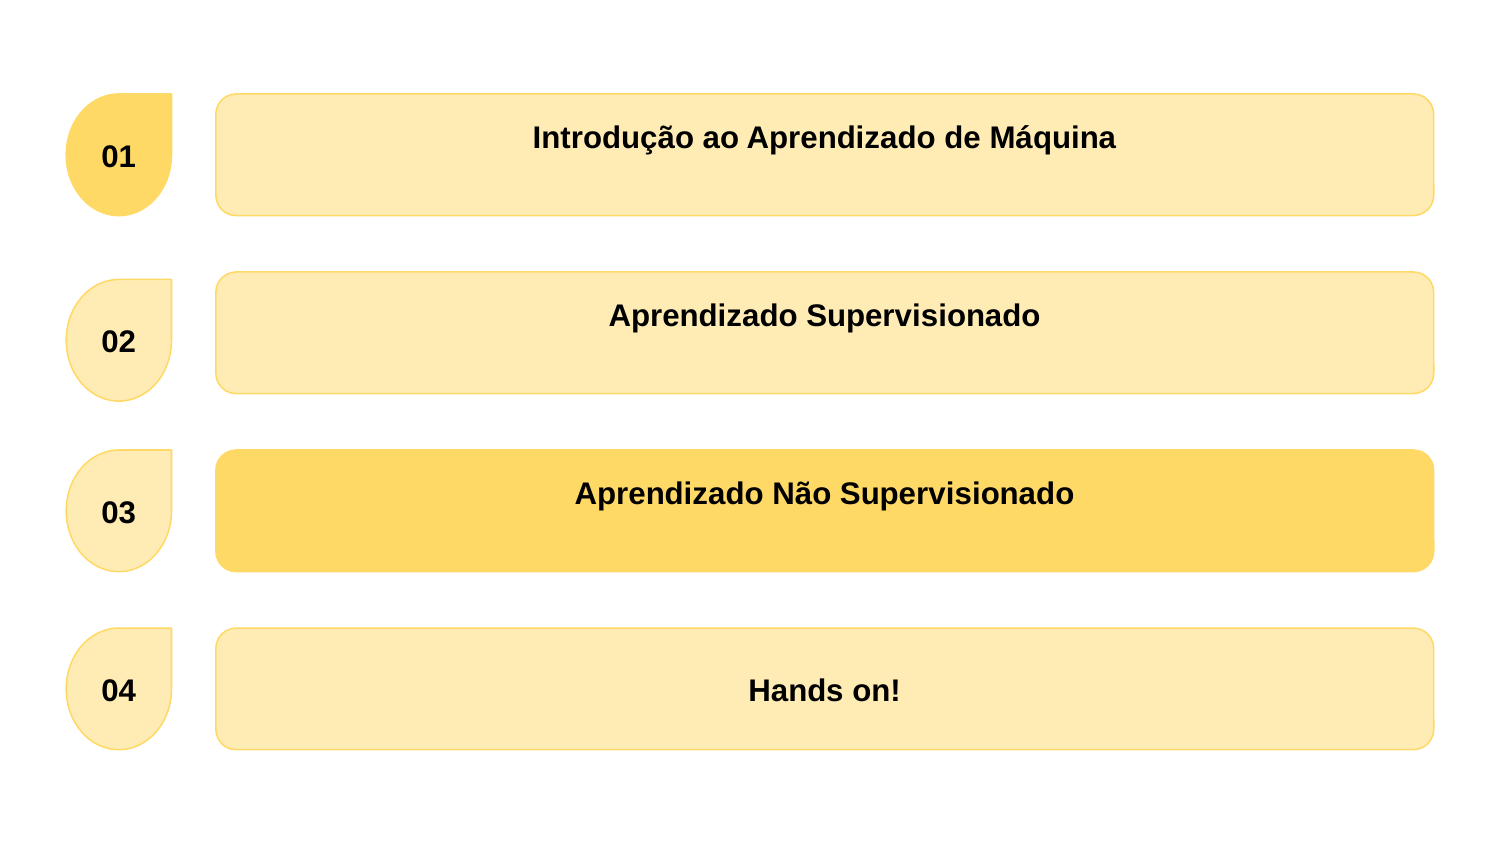

01
Introdução ao Aprendizado de Máquina

Aprendizado Supervisionado

02
03
Aprendizado Não Supervisionado

04
Hands on!